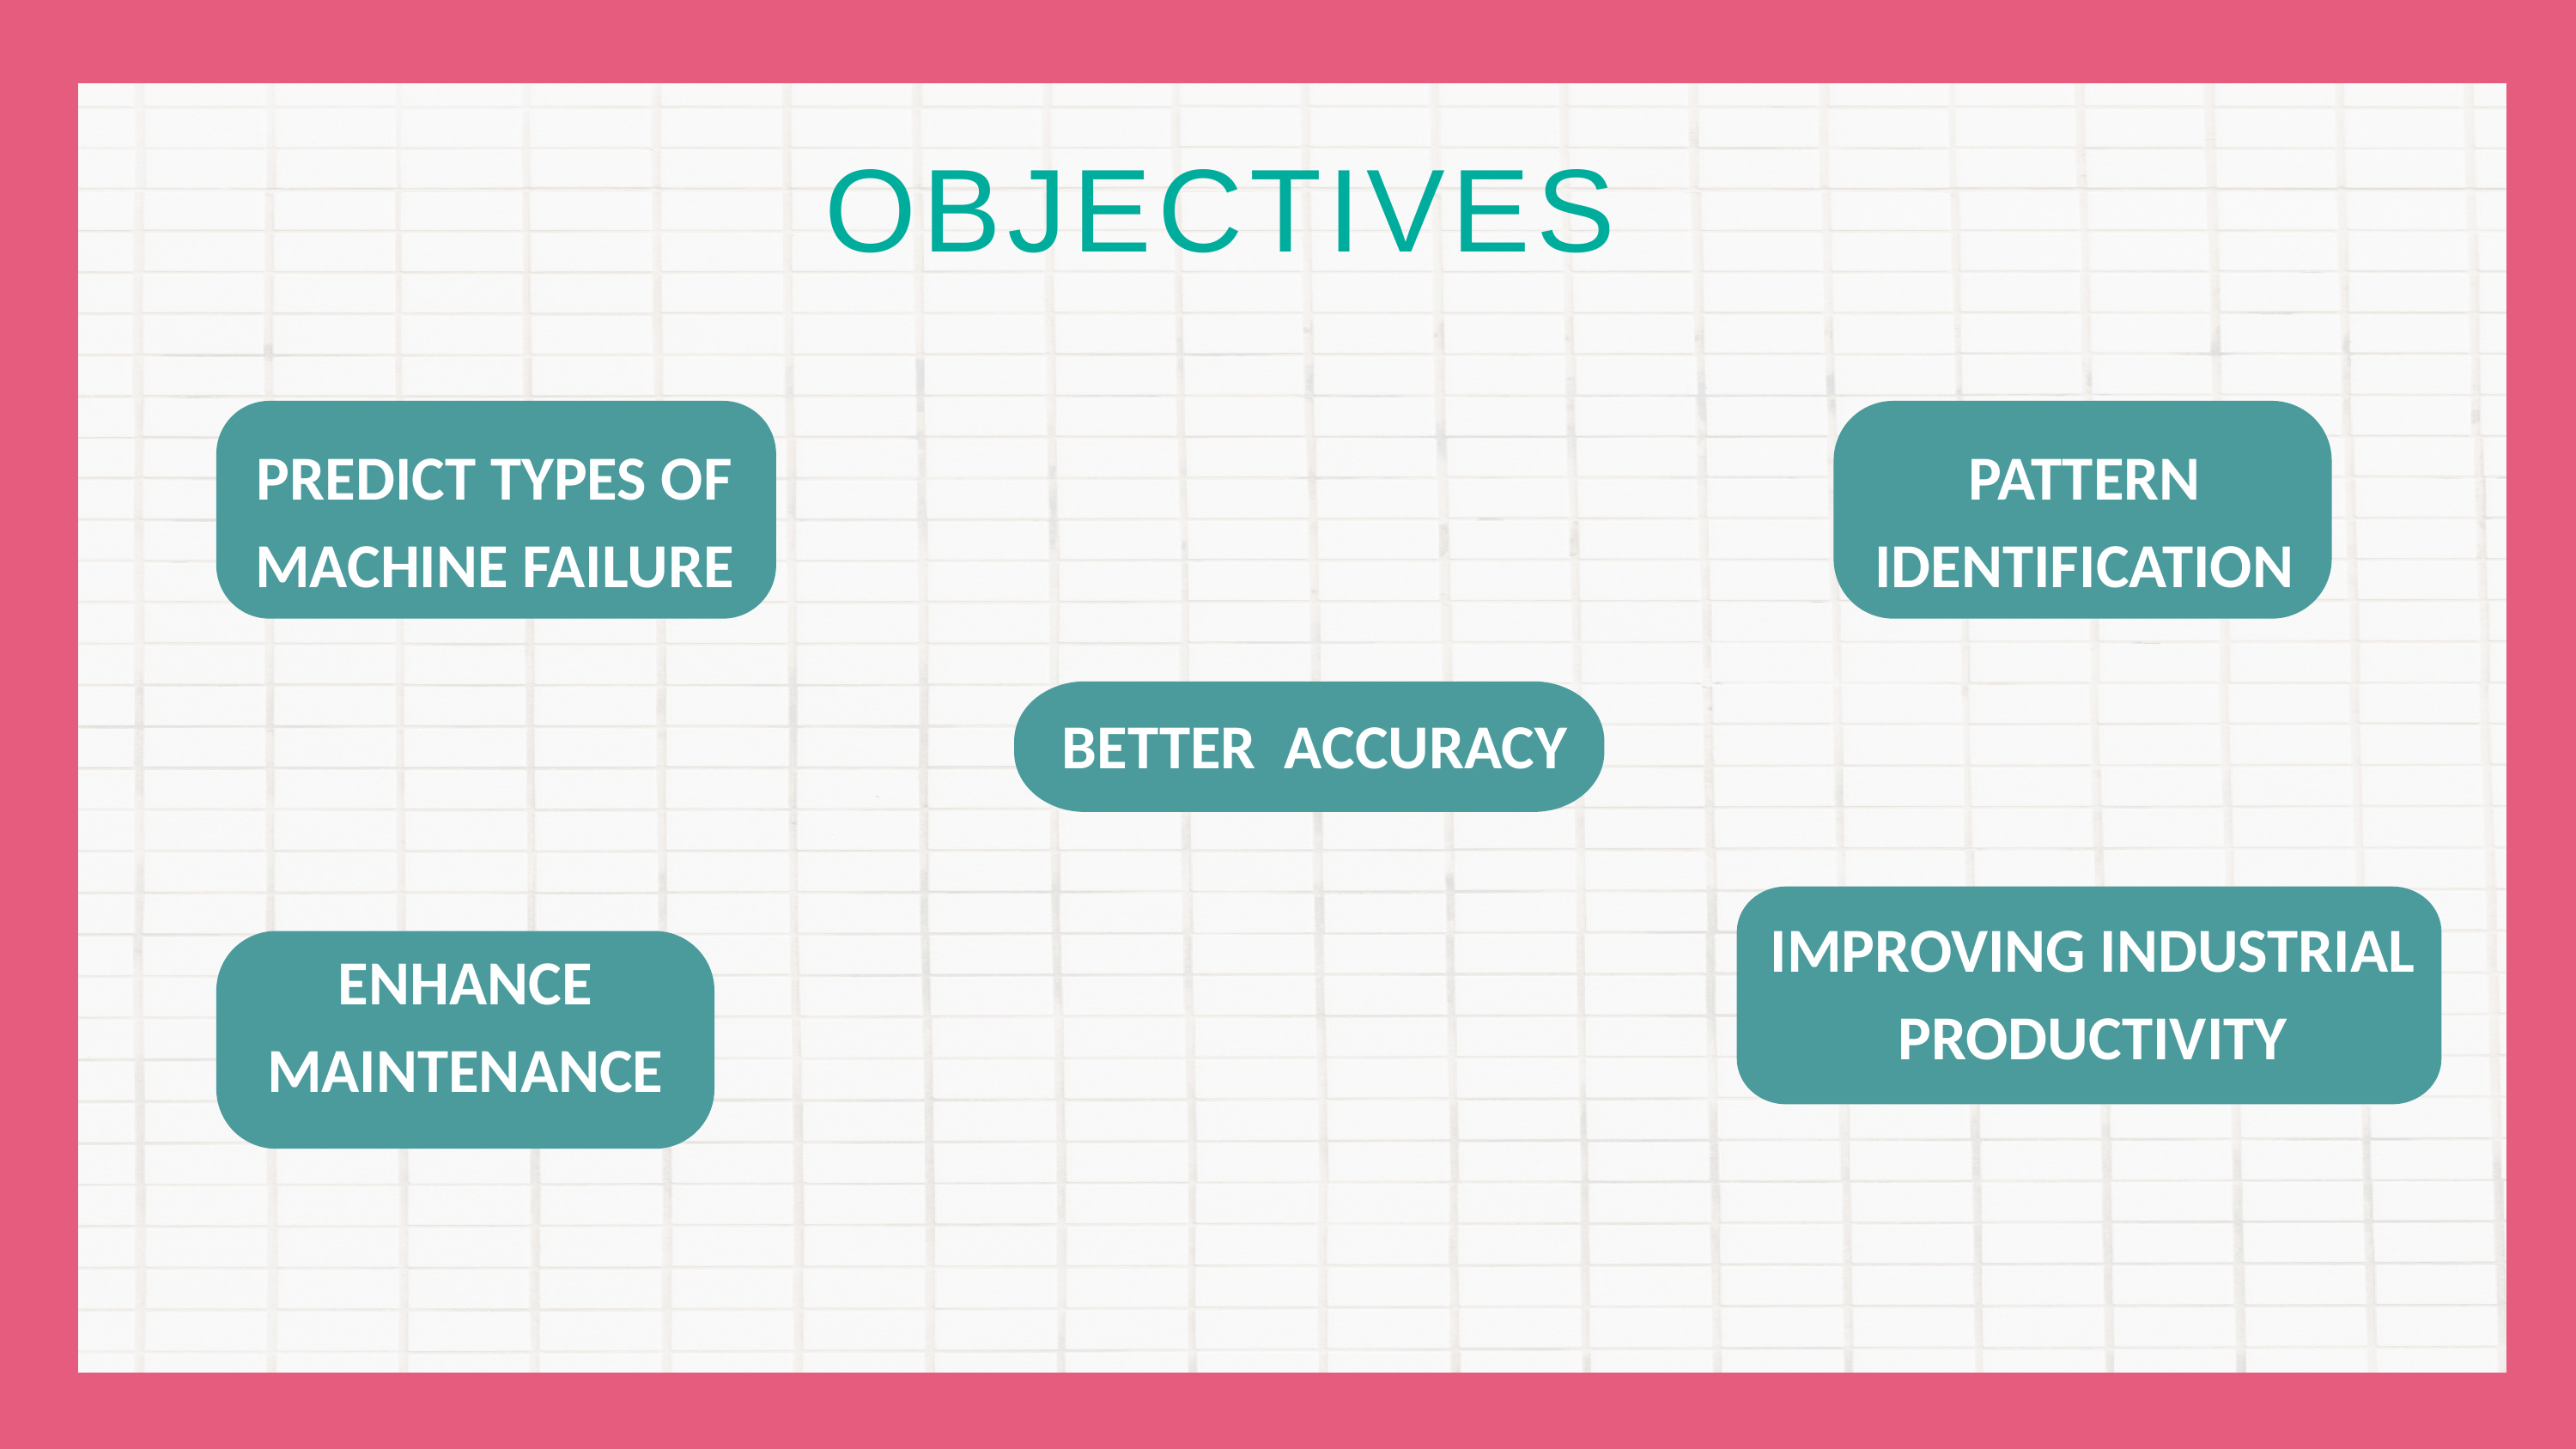

OBJECTIVES

PREDICT TYPES OF MACHINE FAILURE

PATTERN IDENTIFICATION

BETTER  ACCURACY
IMPROVING INDUSTRIAL PRODUCTIVITY

ENHANCE MAINTENANCE